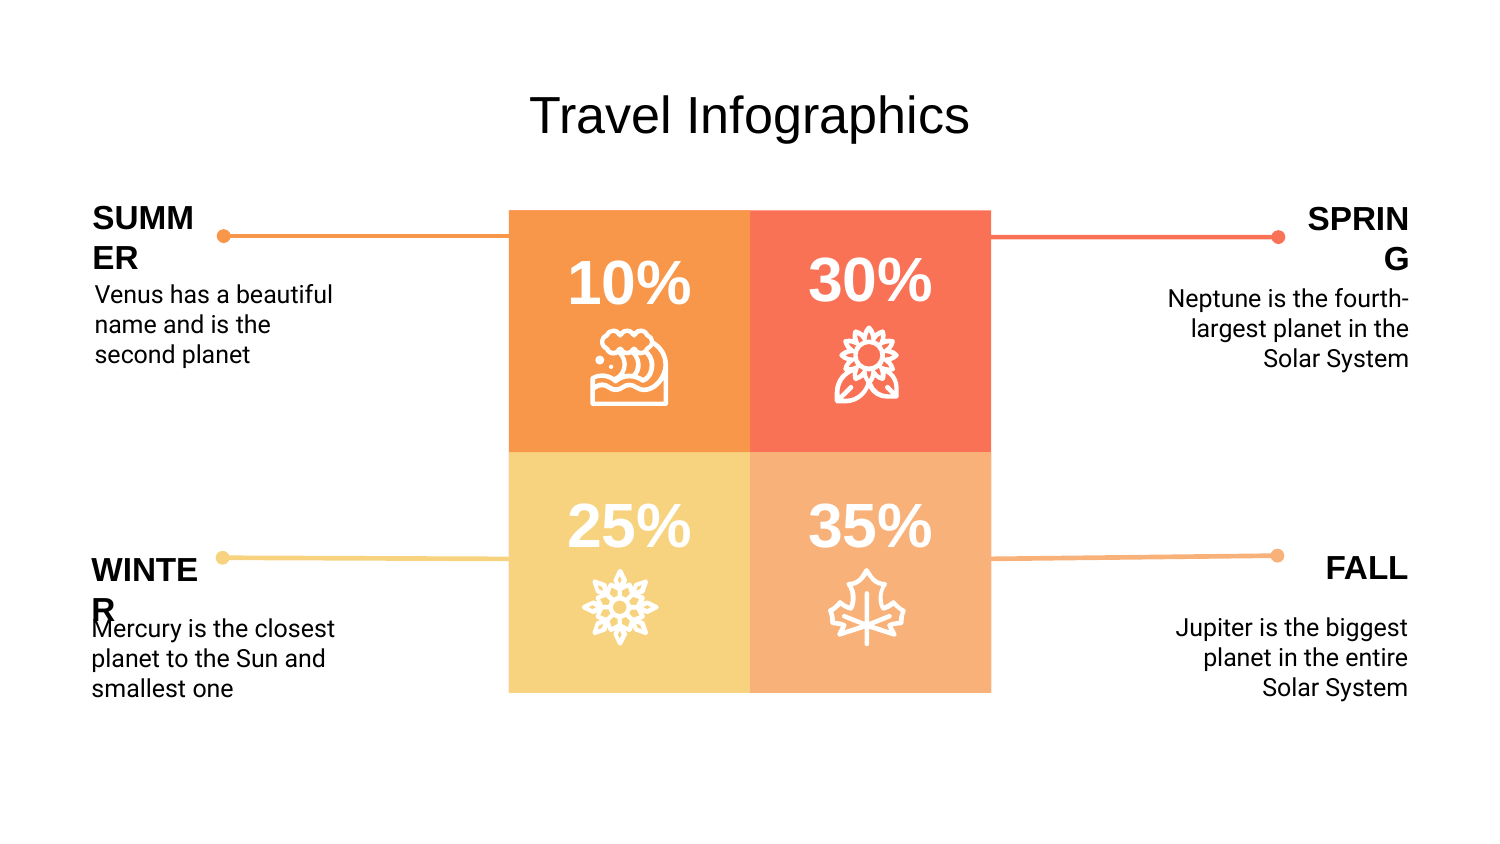

# Travel Infographics

SUMMER
SPRING
30%
10%
Venus has a beautiful name and is the second planet

Neptune is the fourth-largest planet in the Solar System

25%
35%
FALL
WINTER

Jupiter is the biggest planet in the entire Solar System
Mercury is the closest planet to the Sun and smallest one